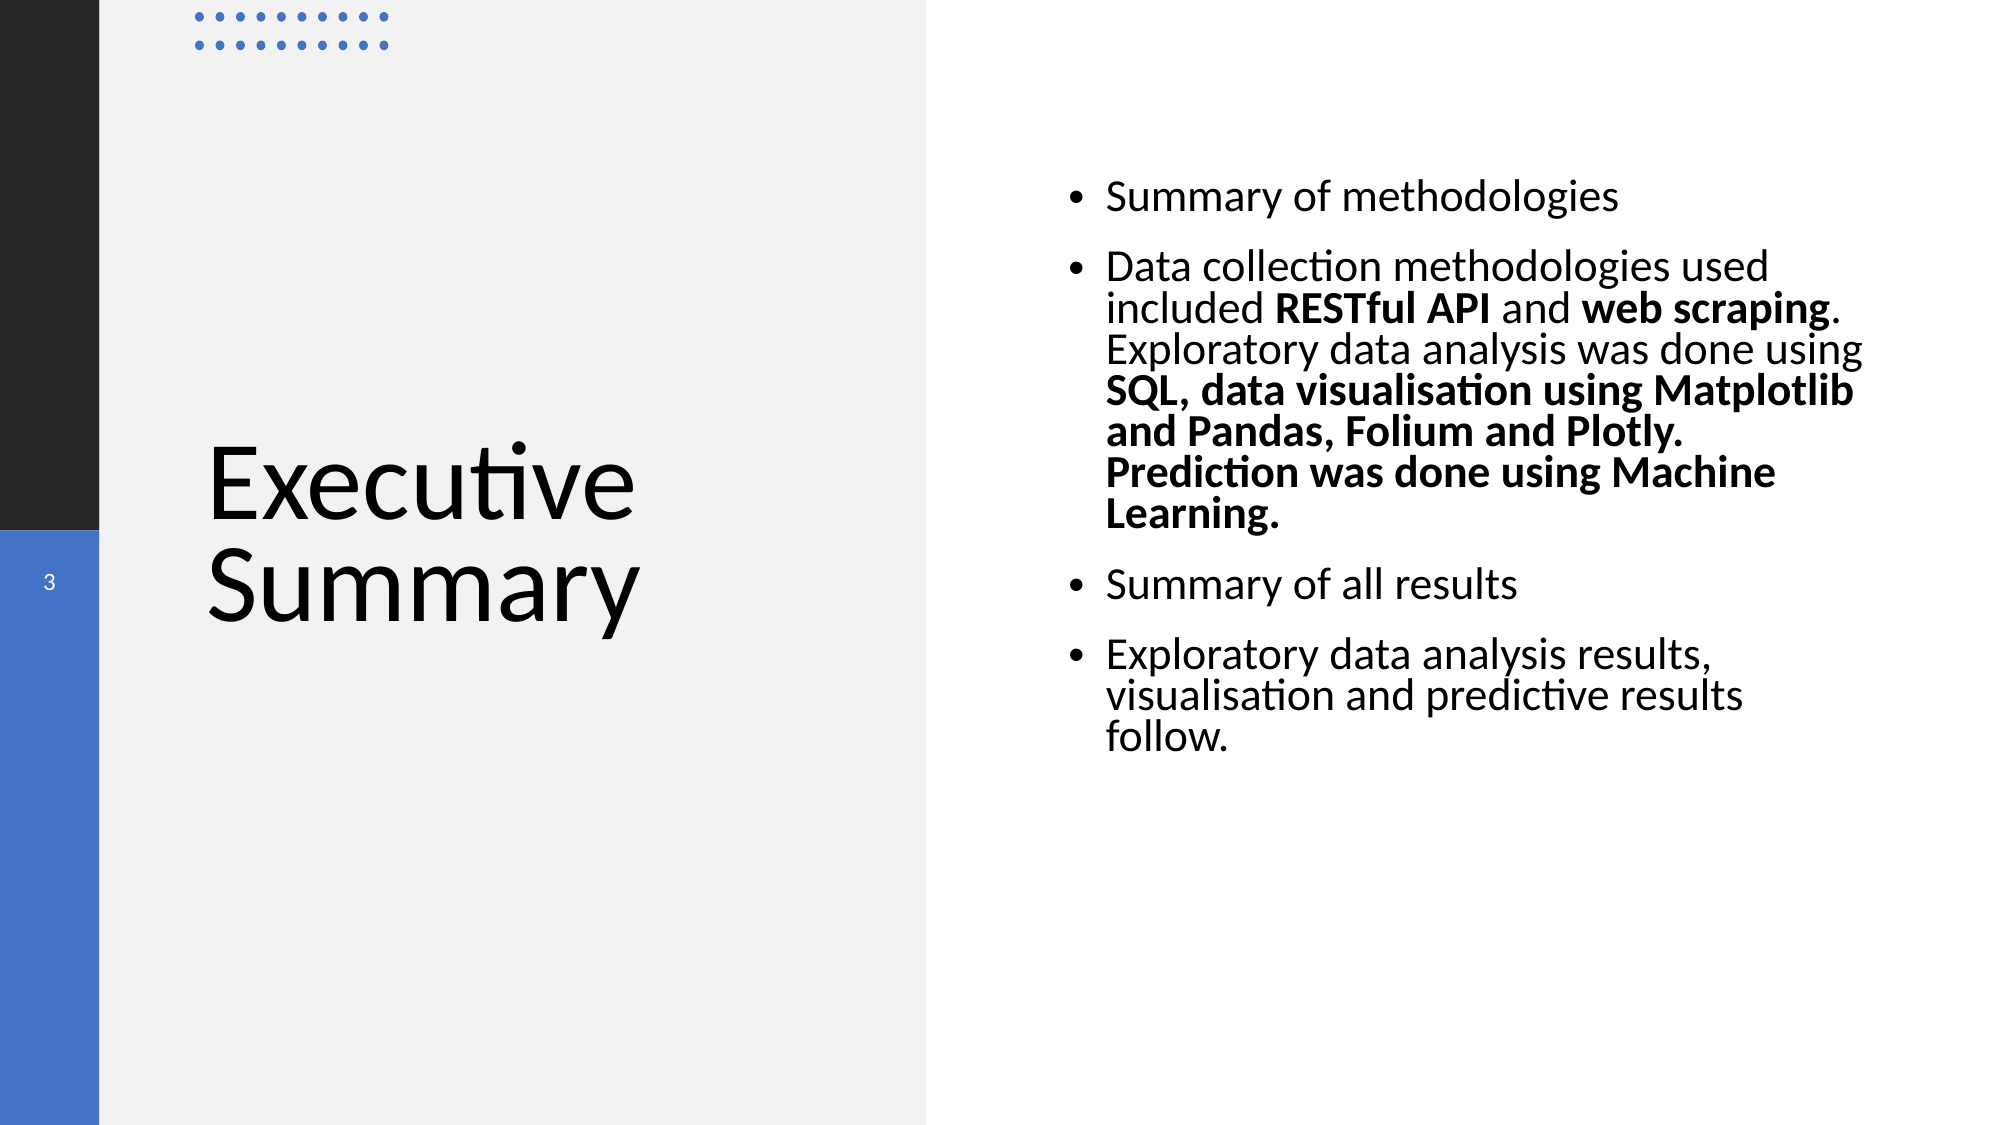

Summary of methodologies
Data collection methodologies used included RESTful API and web scraping. Exploratory data analysis was done using SQL, data visualisation using Matplotlib and Pandas, Folium and Plotly. Prediction was done using Machine Learning.
Summary of all results
Exploratory data analysis results, visualisation and predictive results follow.

Executive Summary

3